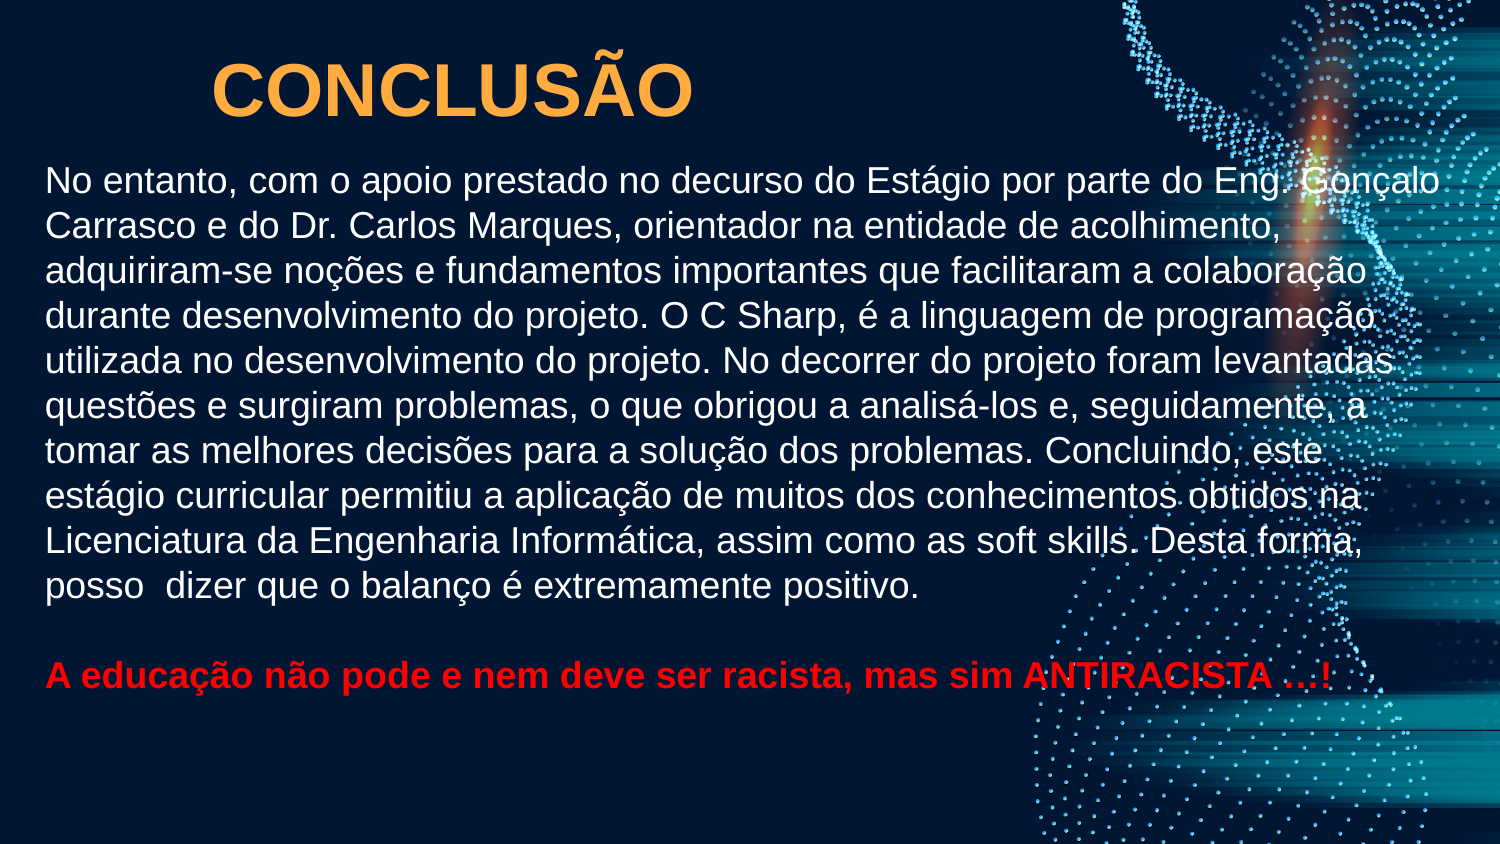

# CONCLUSÃO
No entanto, com o apoio prestado no decurso do Estágio por parte do Eng. Gonçalo Carrasco e do Dr. Carlos Marques, orientador na entidade de acolhimento, adquiriram-se noções e fundamentos importantes que facilitaram a colaboração durante desenvolvimento do projeto. O C Sharp, é a linguagem de programação utilizada no desenvolvimento do projeto. No decorrer do projeto foram levantadas questões e surgiram problemas, o que obrigou a analisá-los e, seguidamente, a tomar as melhores decisões para a solução dos problemas. Concluindo, este estágio curricular permitiu a aplicação de muitos dos conhecimentos obtidos na Licenciatura da Engenharia Informática, assim como as soft skills. Desta forma, posso  dizer que o balanço é extremamente positivo.

A educação não pode e nem deve ser racista, mas sim ANTIRACISTA …!